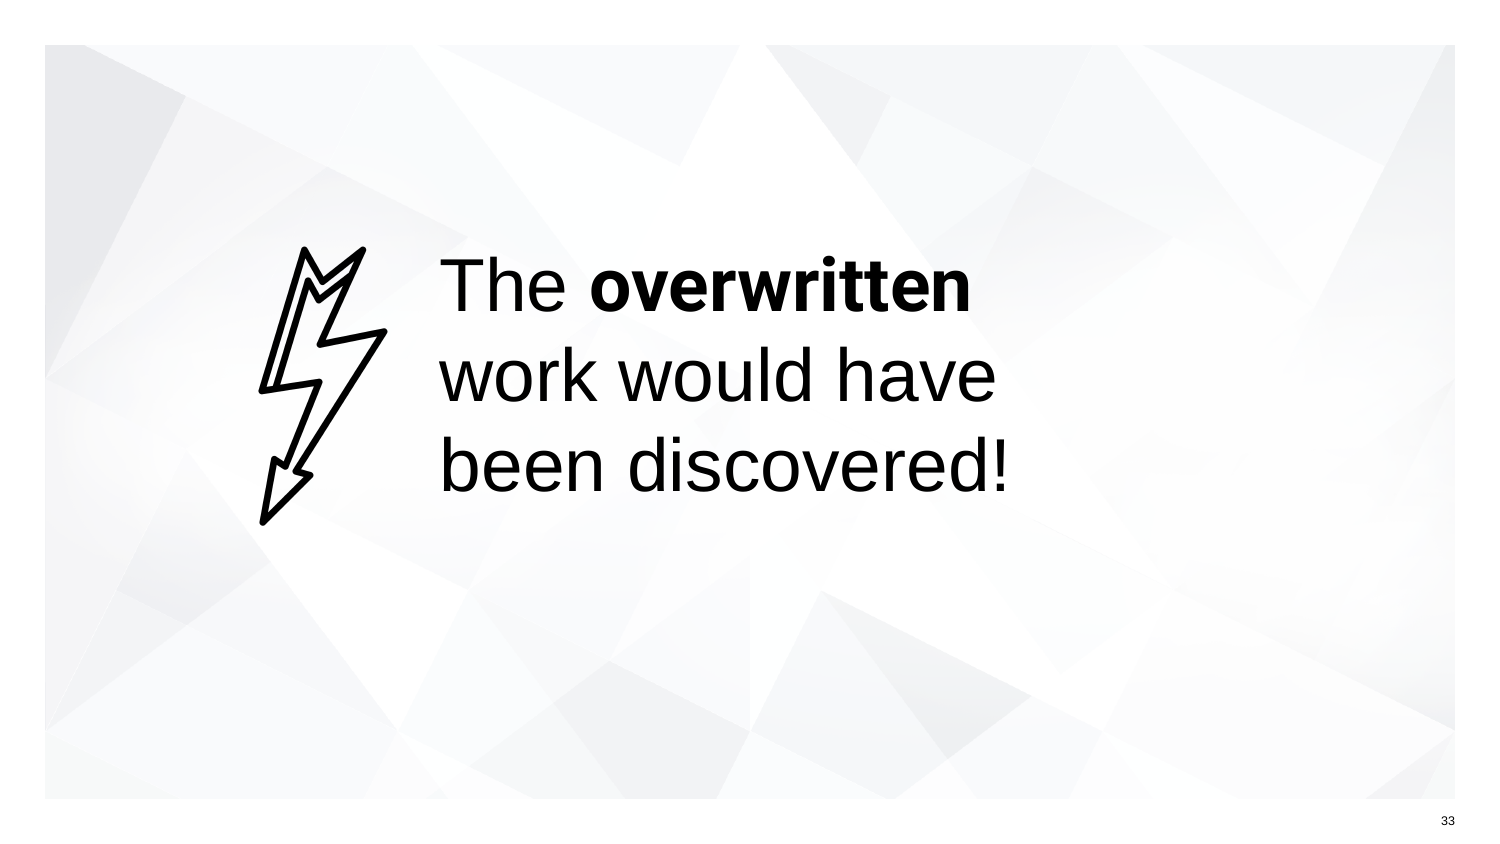

# The overwritten work would have been discovered!